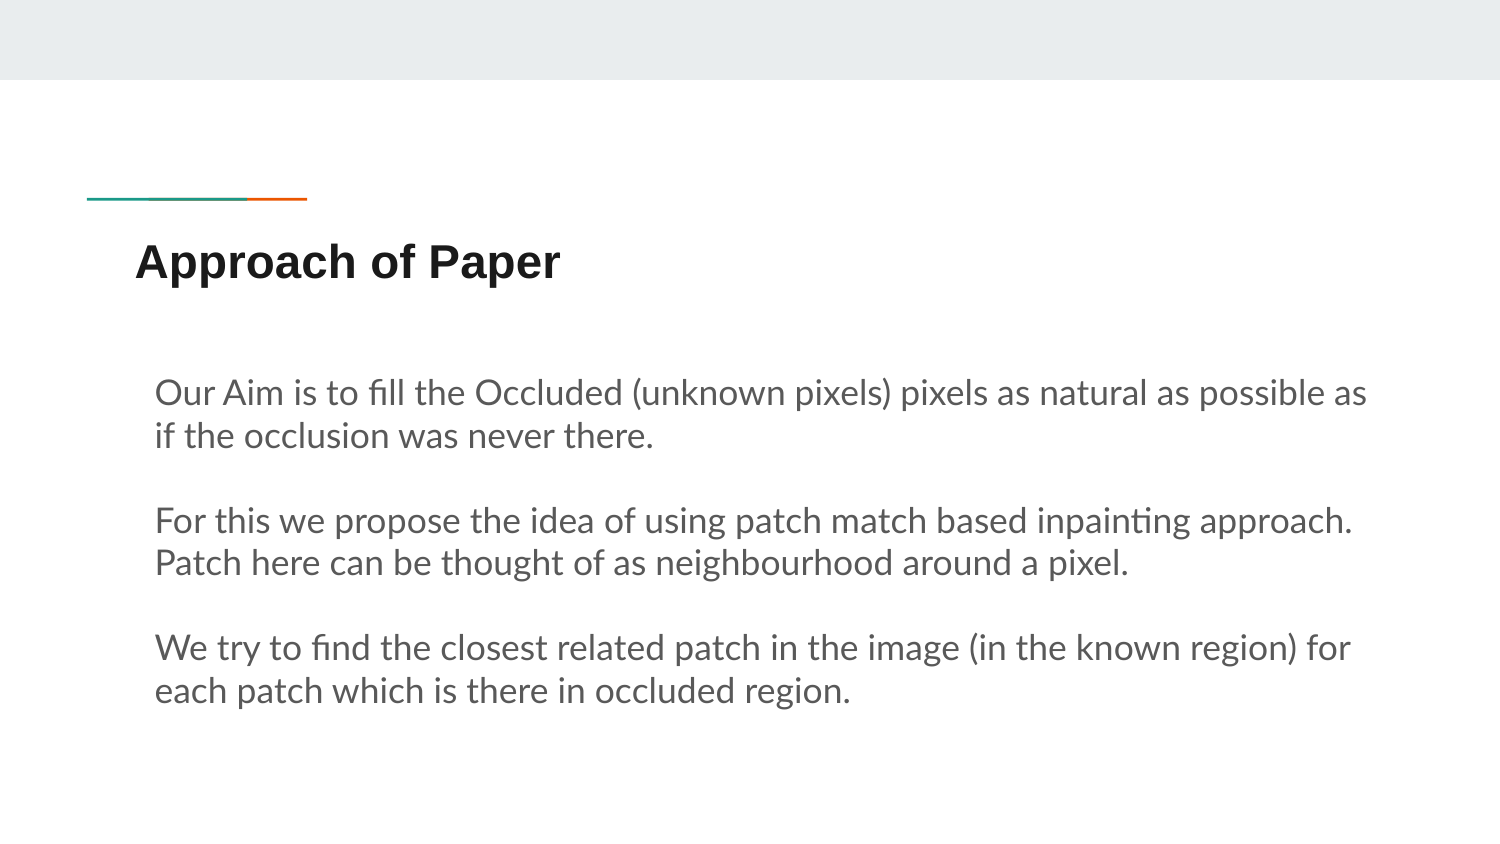

# Approach of Paper
Our Aim is to fill the Occluded (unknown pixels) pixels as natural as possible as if the occlusion was never there.

For this we propose the idea of using patch match based inpainting approach. Patch here can be thought of as neighbourhood around a pixel.

We try to find the closest related patch in the image (in the known region) for each patch which is there in occluded region.